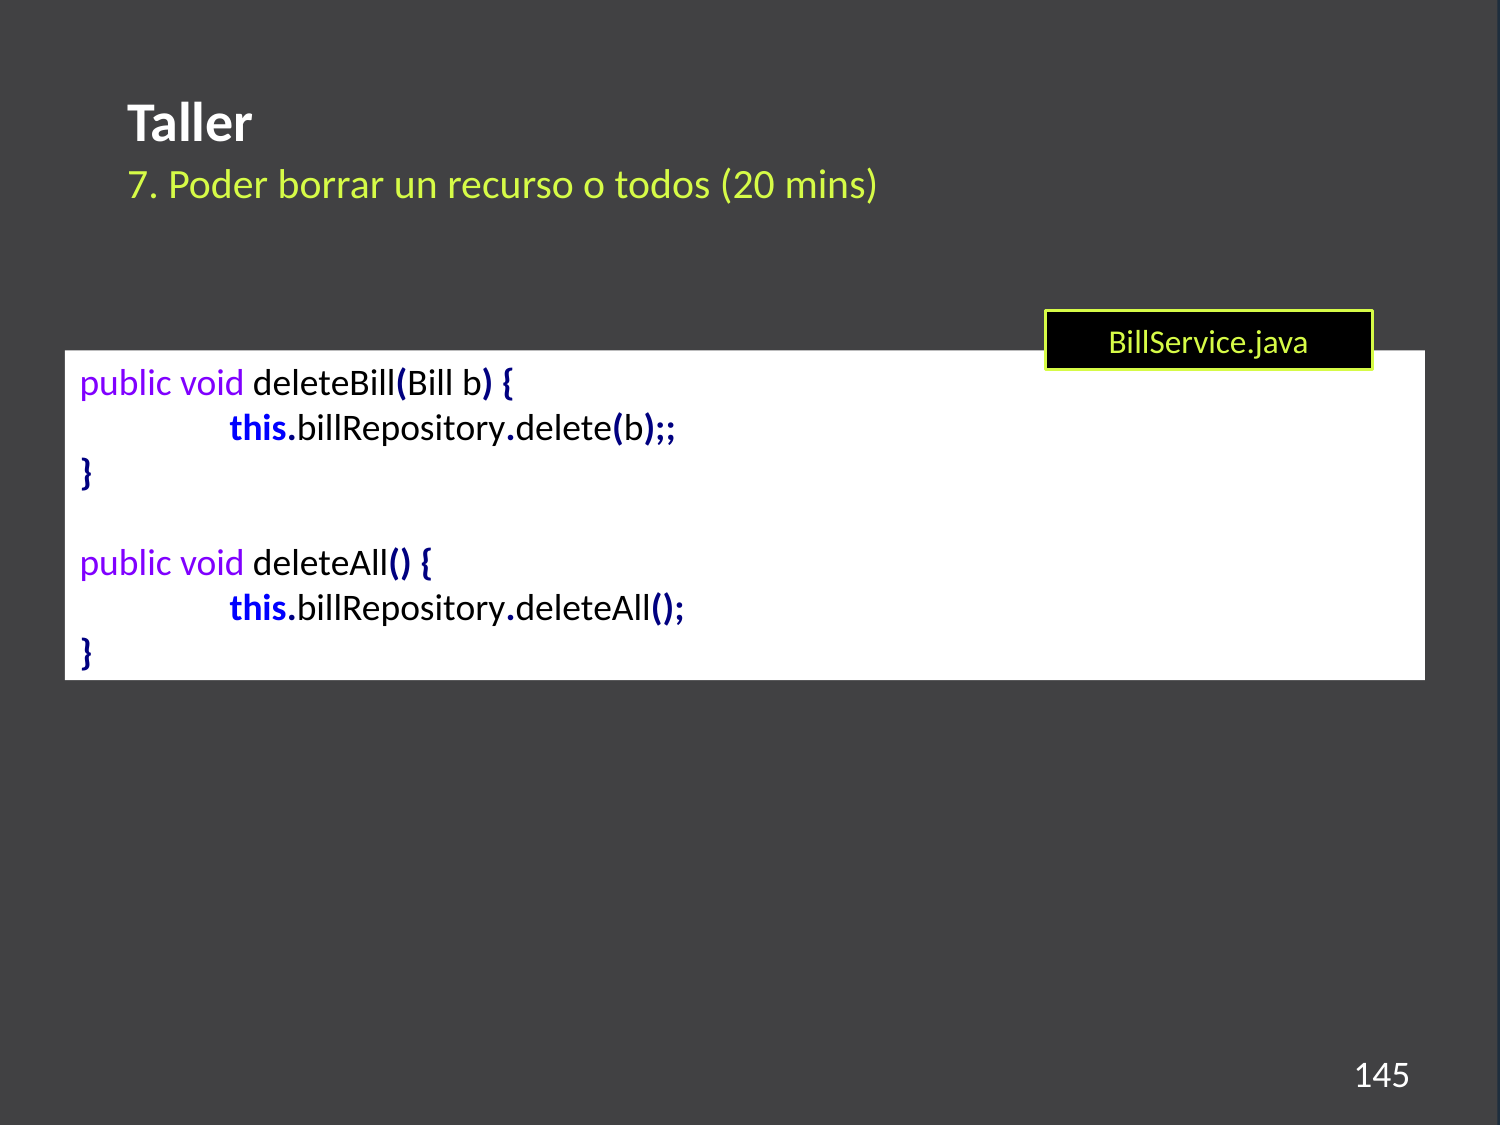

Taller
7. Poder borrar un recurso o todos (20 mins)
BillService.java
public void deleteBill(Bill b) {
	this.billRepository.delete(b);;
}

public void deleteAll() {
	this.billRepository.deleteAll();
}
145